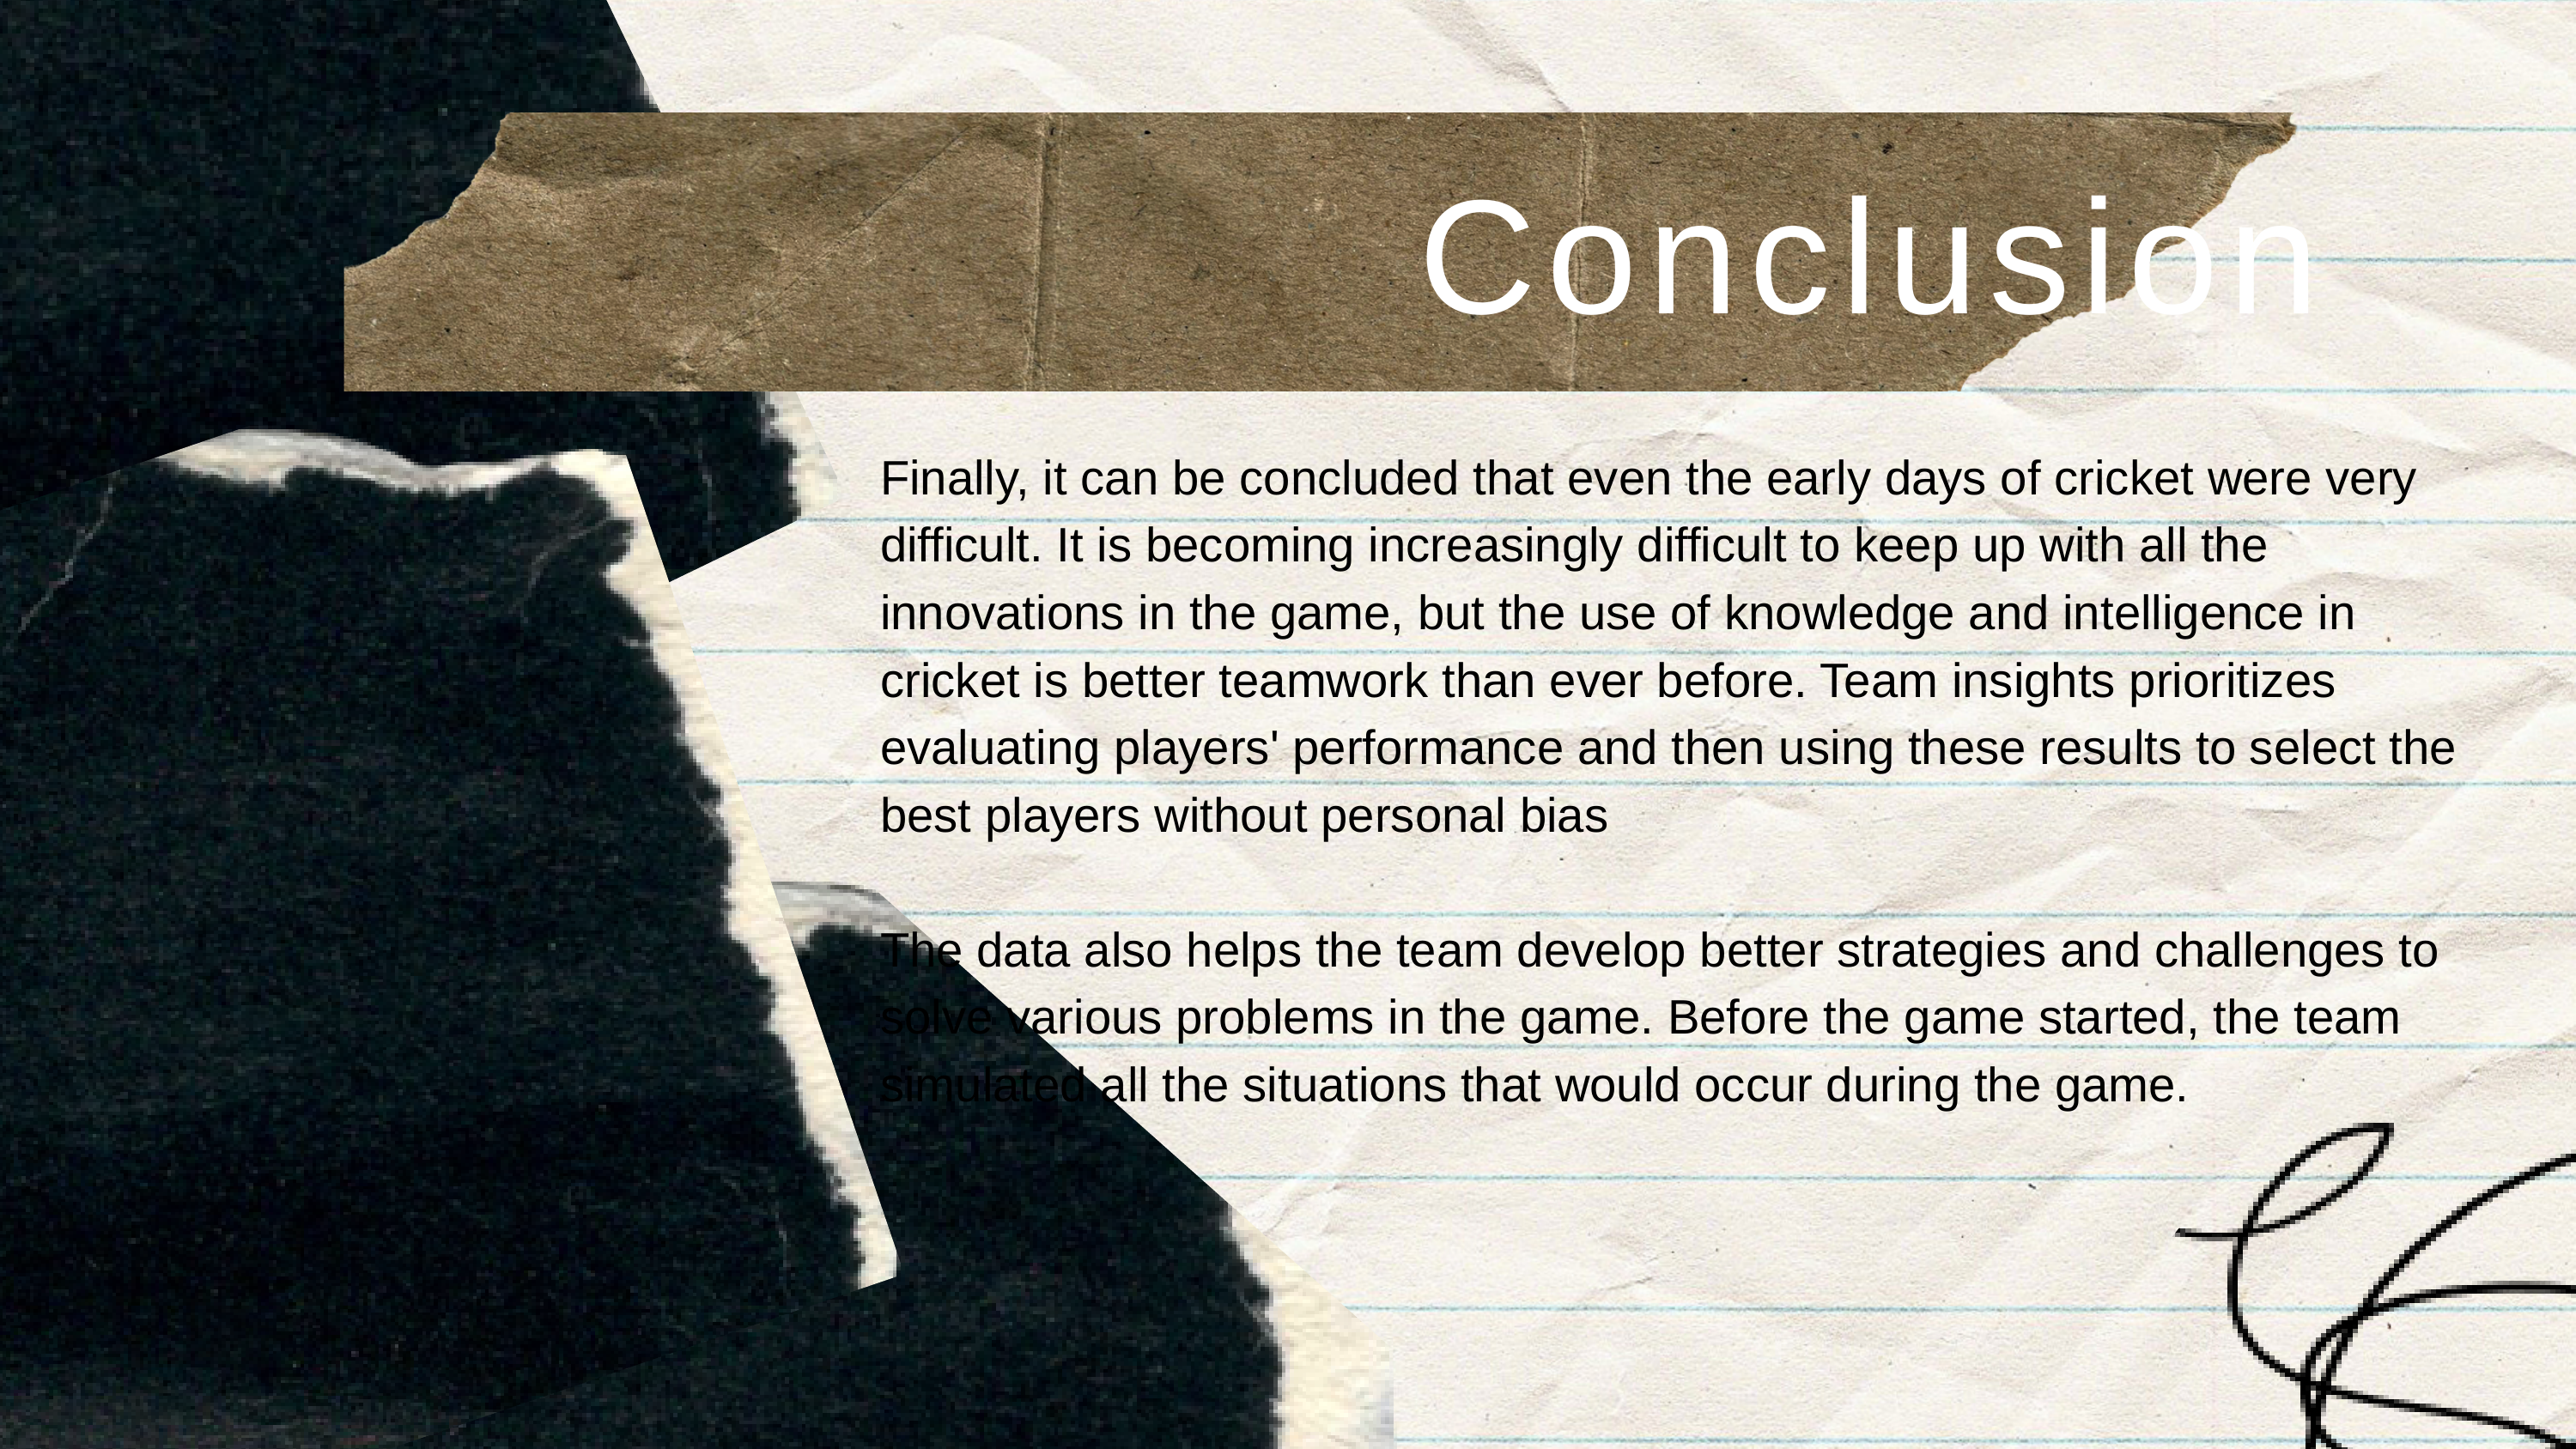

Conclusion

Finally, it can be concluded that even the early days of cricket were very difficult. It is becoming increasingly difficult to keep up with all the innovations in the game, but the use of knowledge and intelligence in cricket is better teamwork than ever before. Team insights prioritizes evaluating players' performance and then using these results to select the best players without personal bias

The data also helps the team develop better strategies and challenges to solve various problems in the game. Before the game started, the team simulated all the situations that would occur during the game.